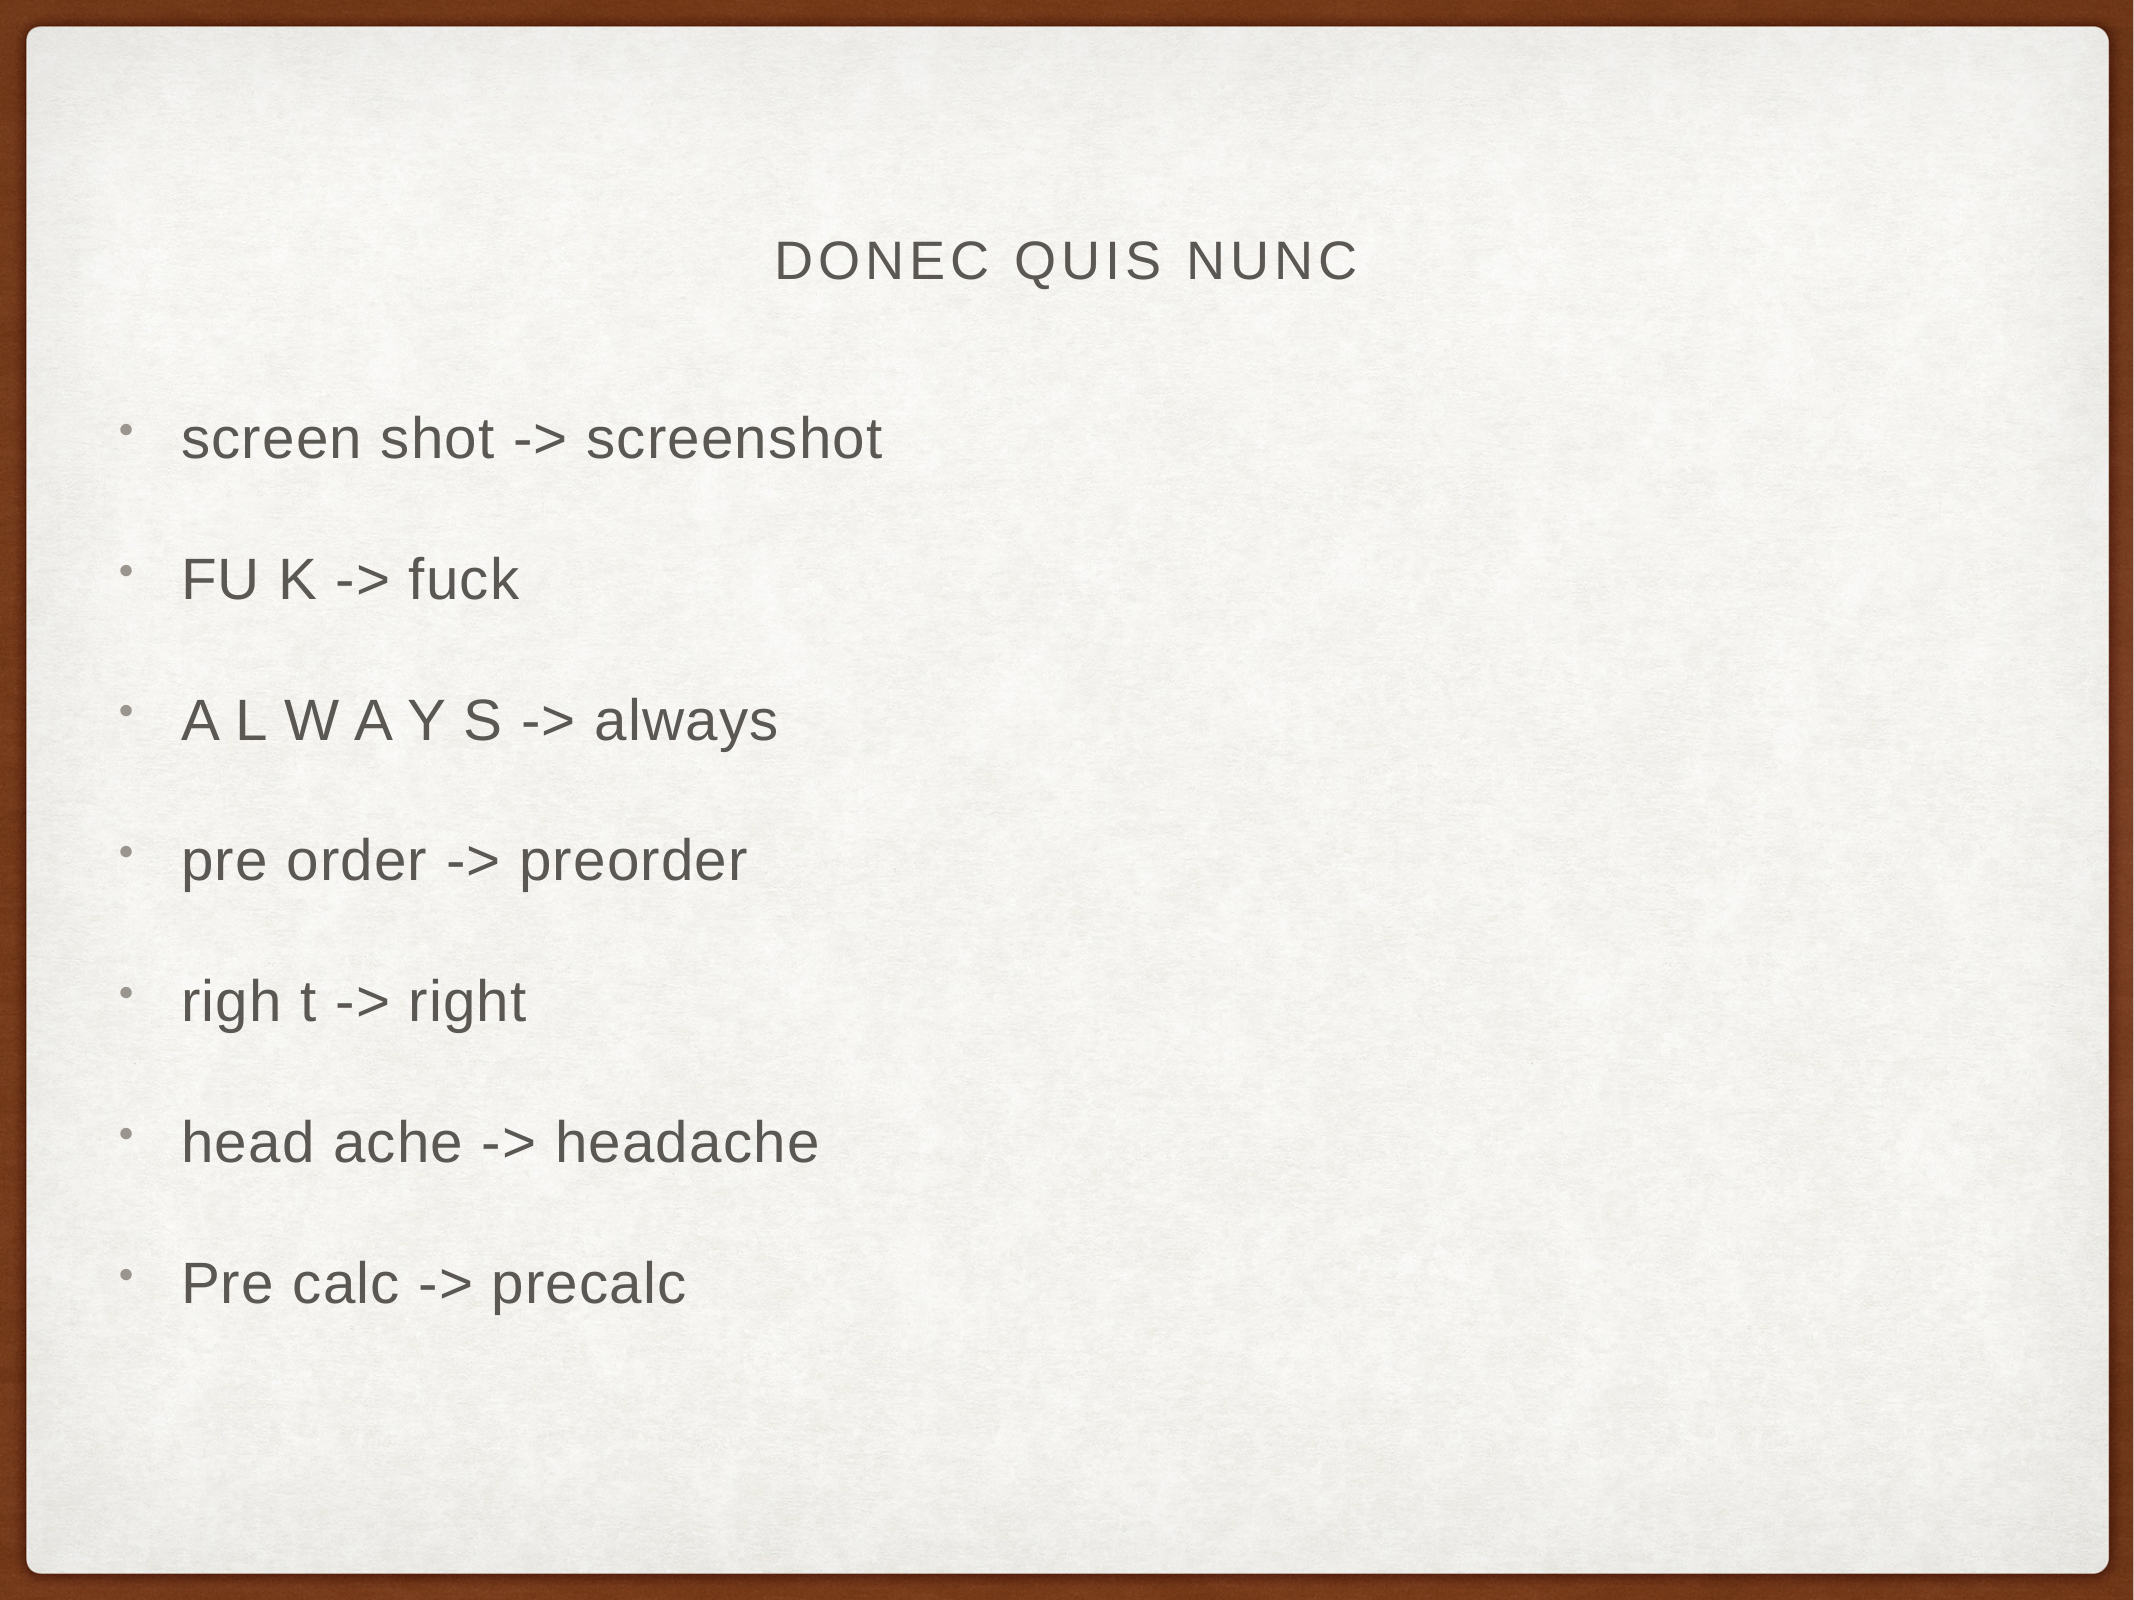

#
donec quis nunc
screen shot -> screenshot
FU K -> fuck
A L W A Y S -> always
pre order -> preorder
righ t -> right
head ache -> headache
Pre calc -> precalc